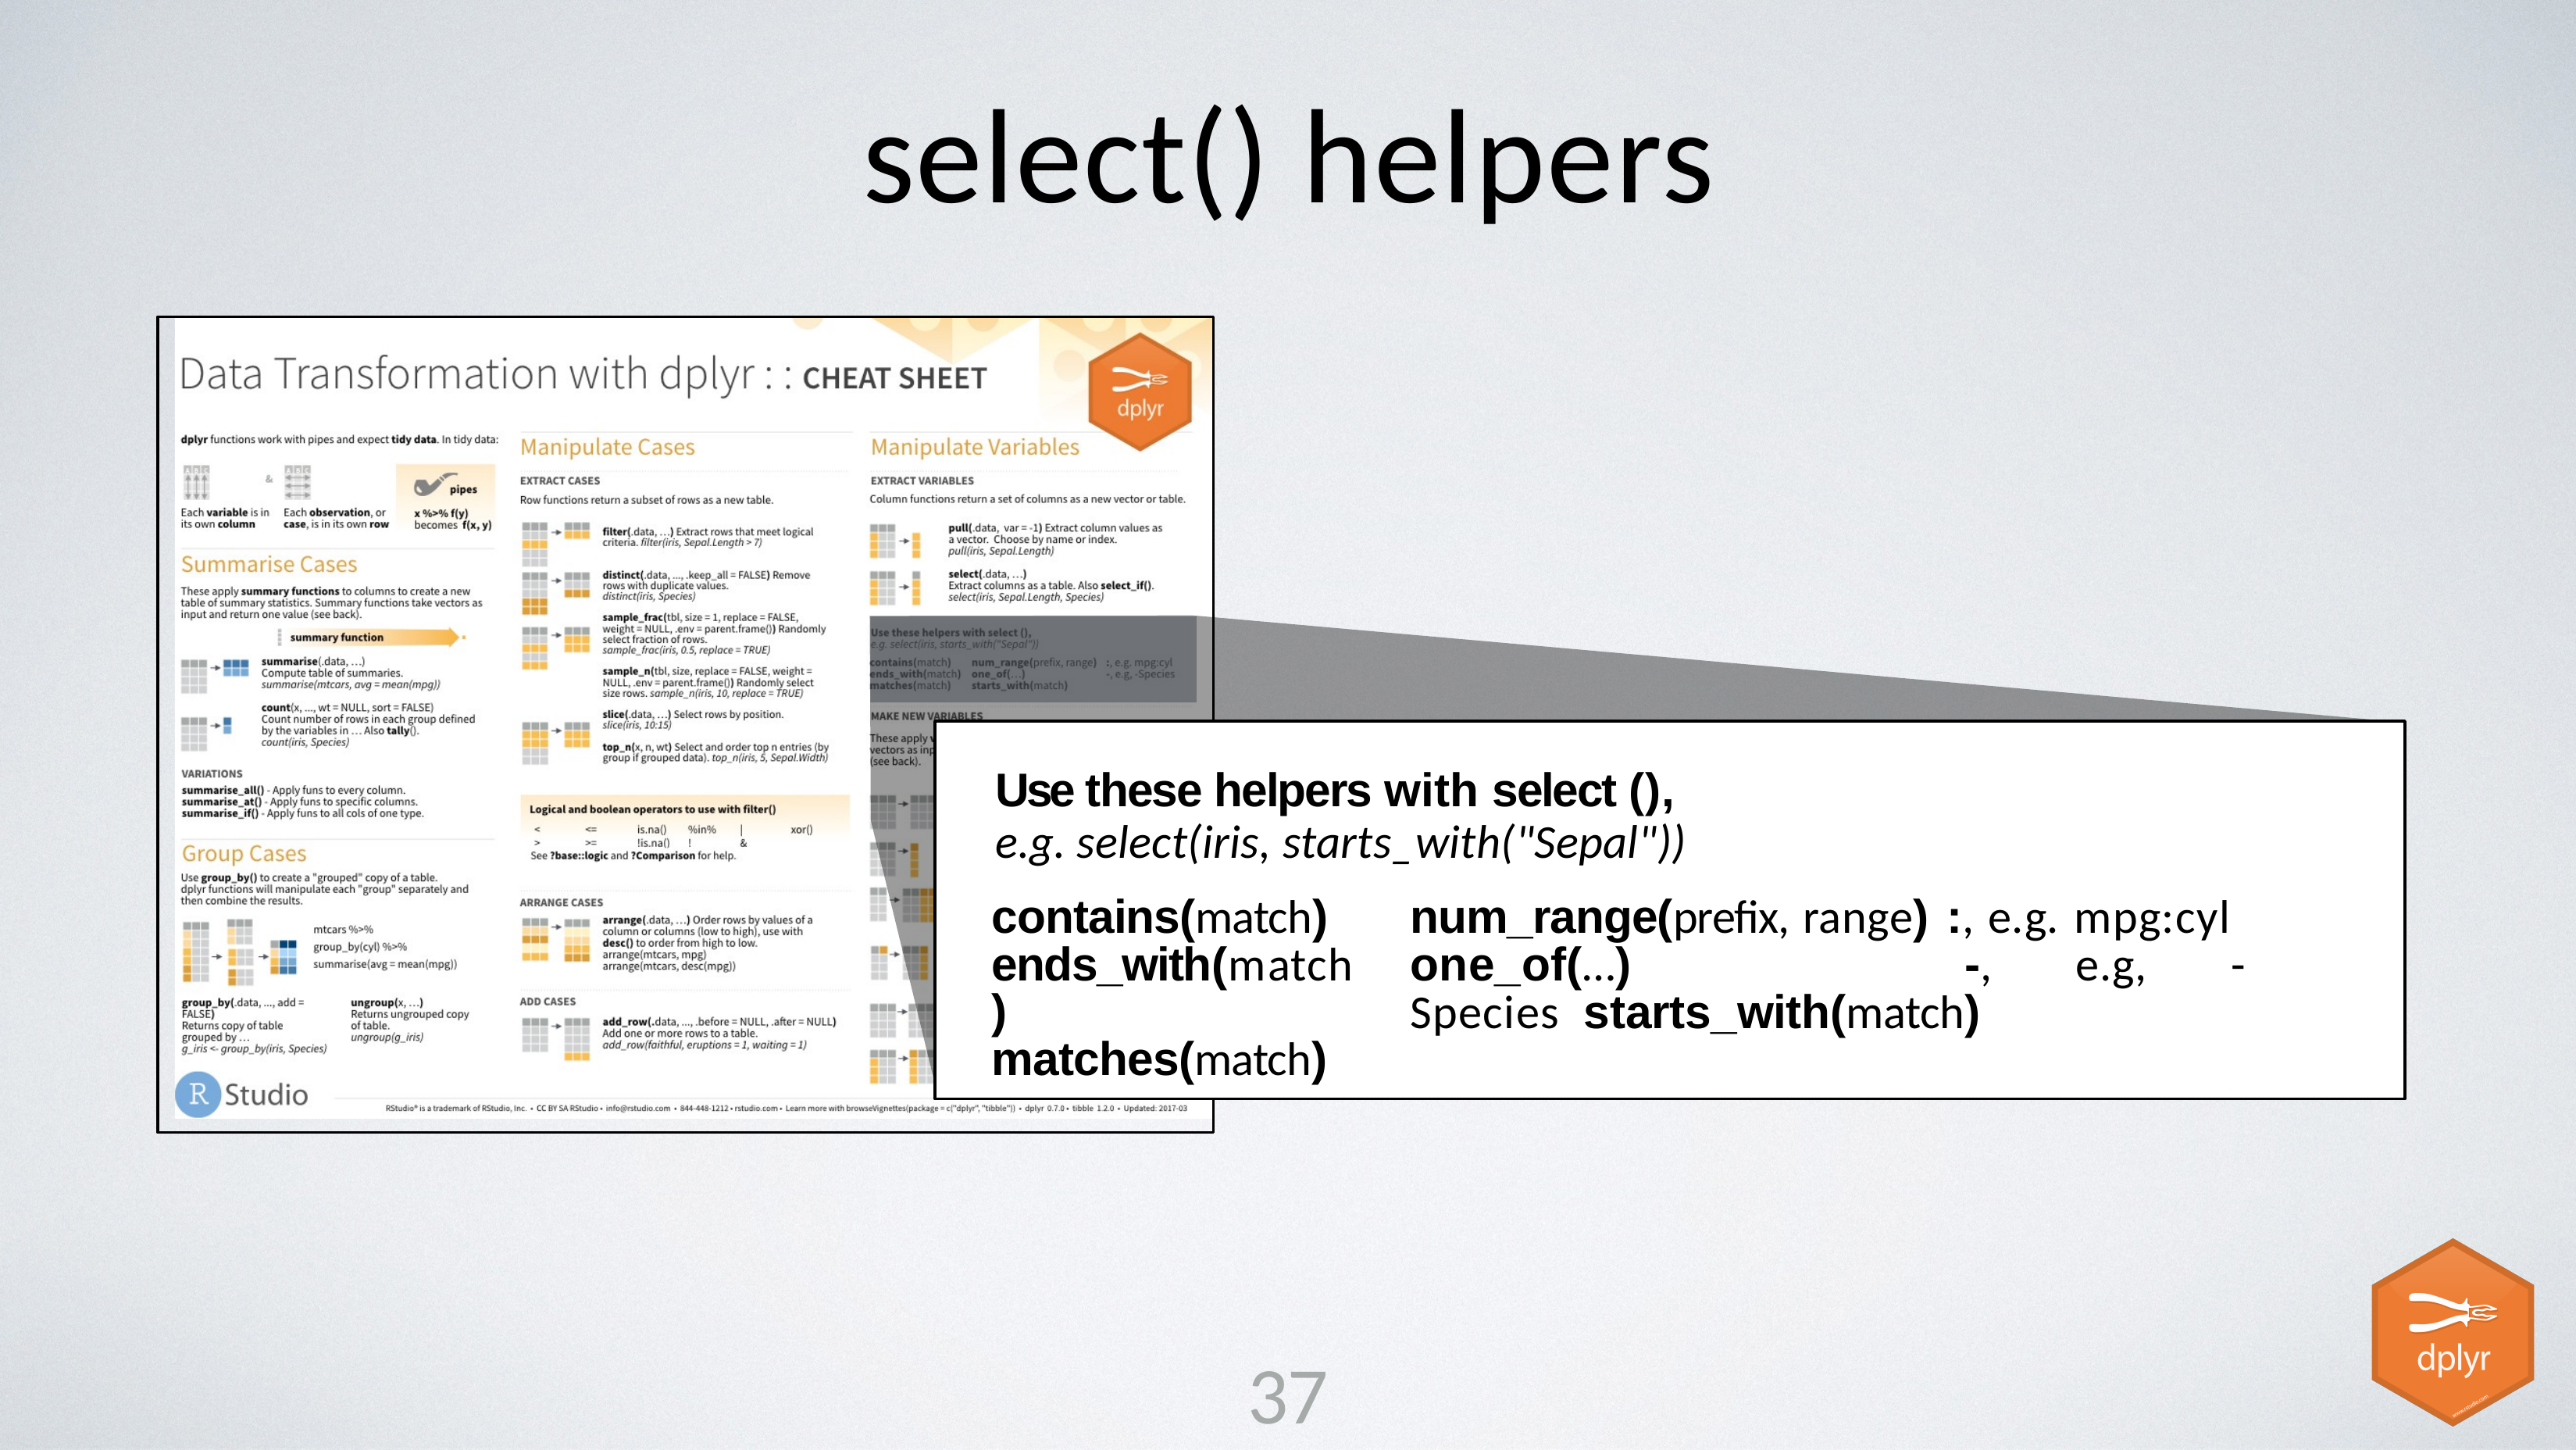

# select() helpers

Use these helpers with select (),
e.g. select(iris, starts_with("Sepal"))
contains(match)  ends_with(match)  matches(match)
num_range(prefix, range) :, e.g. mpg:cyl  one_of(…)	-, e.g, -Species  starts_with(match)

37